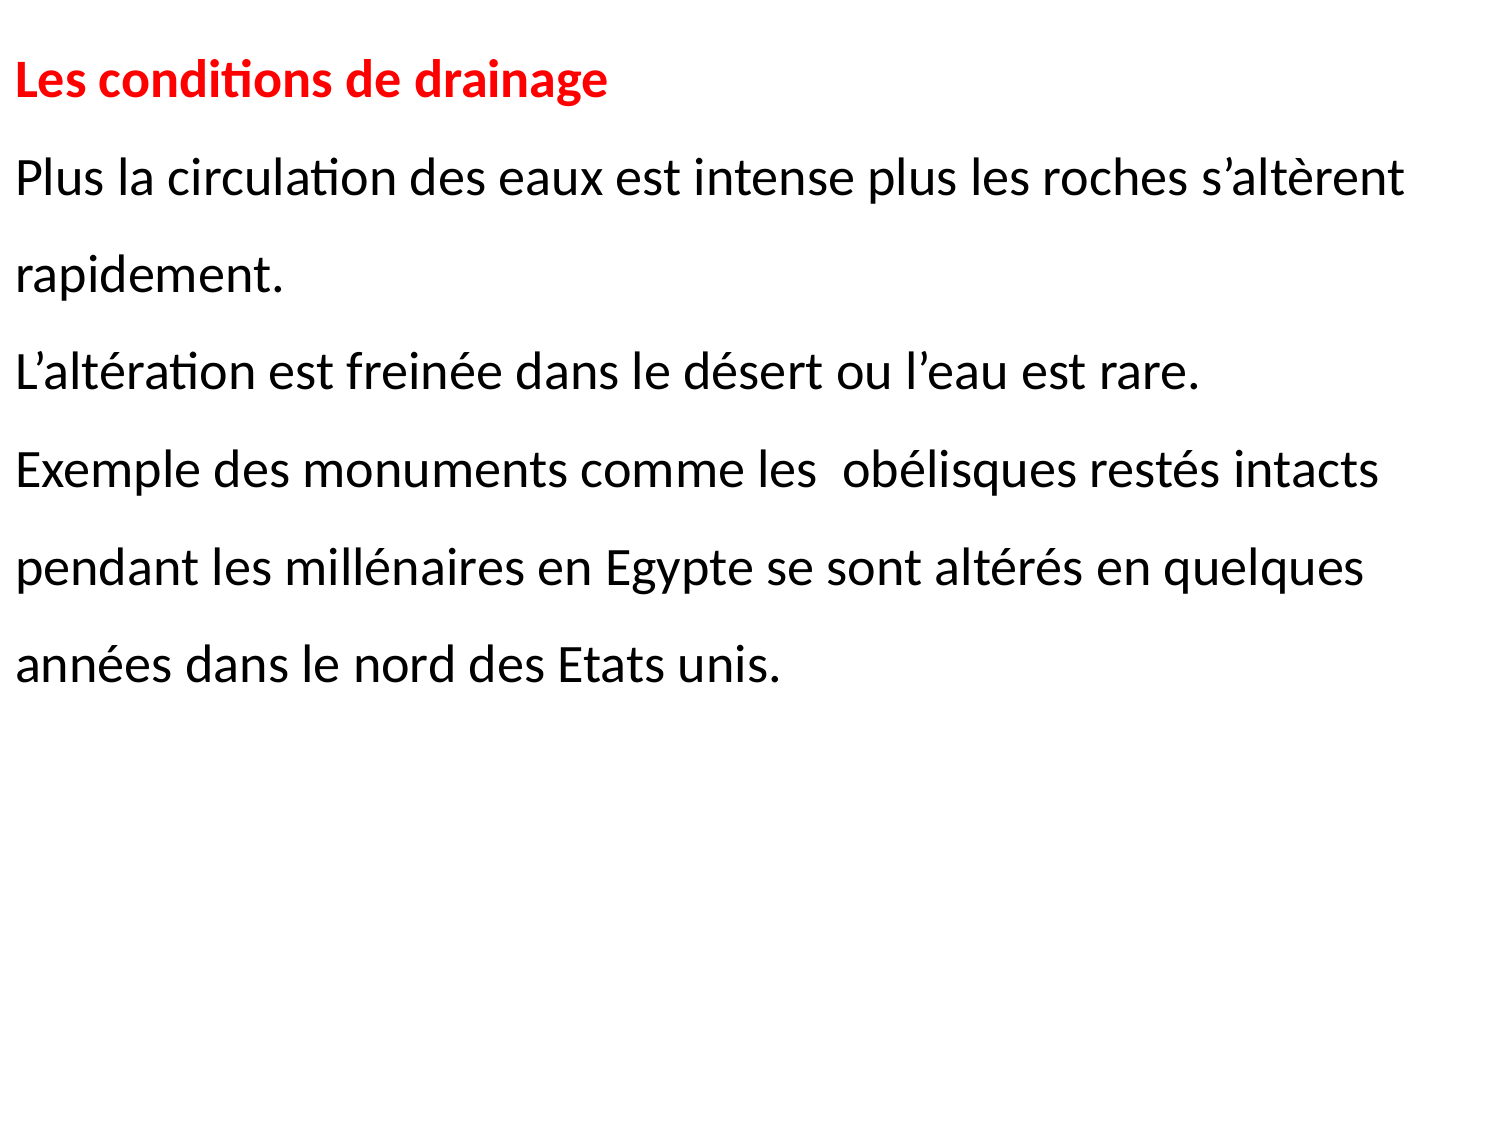

Les conditions de drainage
Plus la circulation des eaux est intense plus les roches s’altèrent rapidement.
L’altération est freinée dans le désert ou l’eau est rare.
Exemple des monuments comme les  obélisques restés intacts pendant les millénaires en Egypte se sont altérés en quelques années dans le nord des Etats unis.